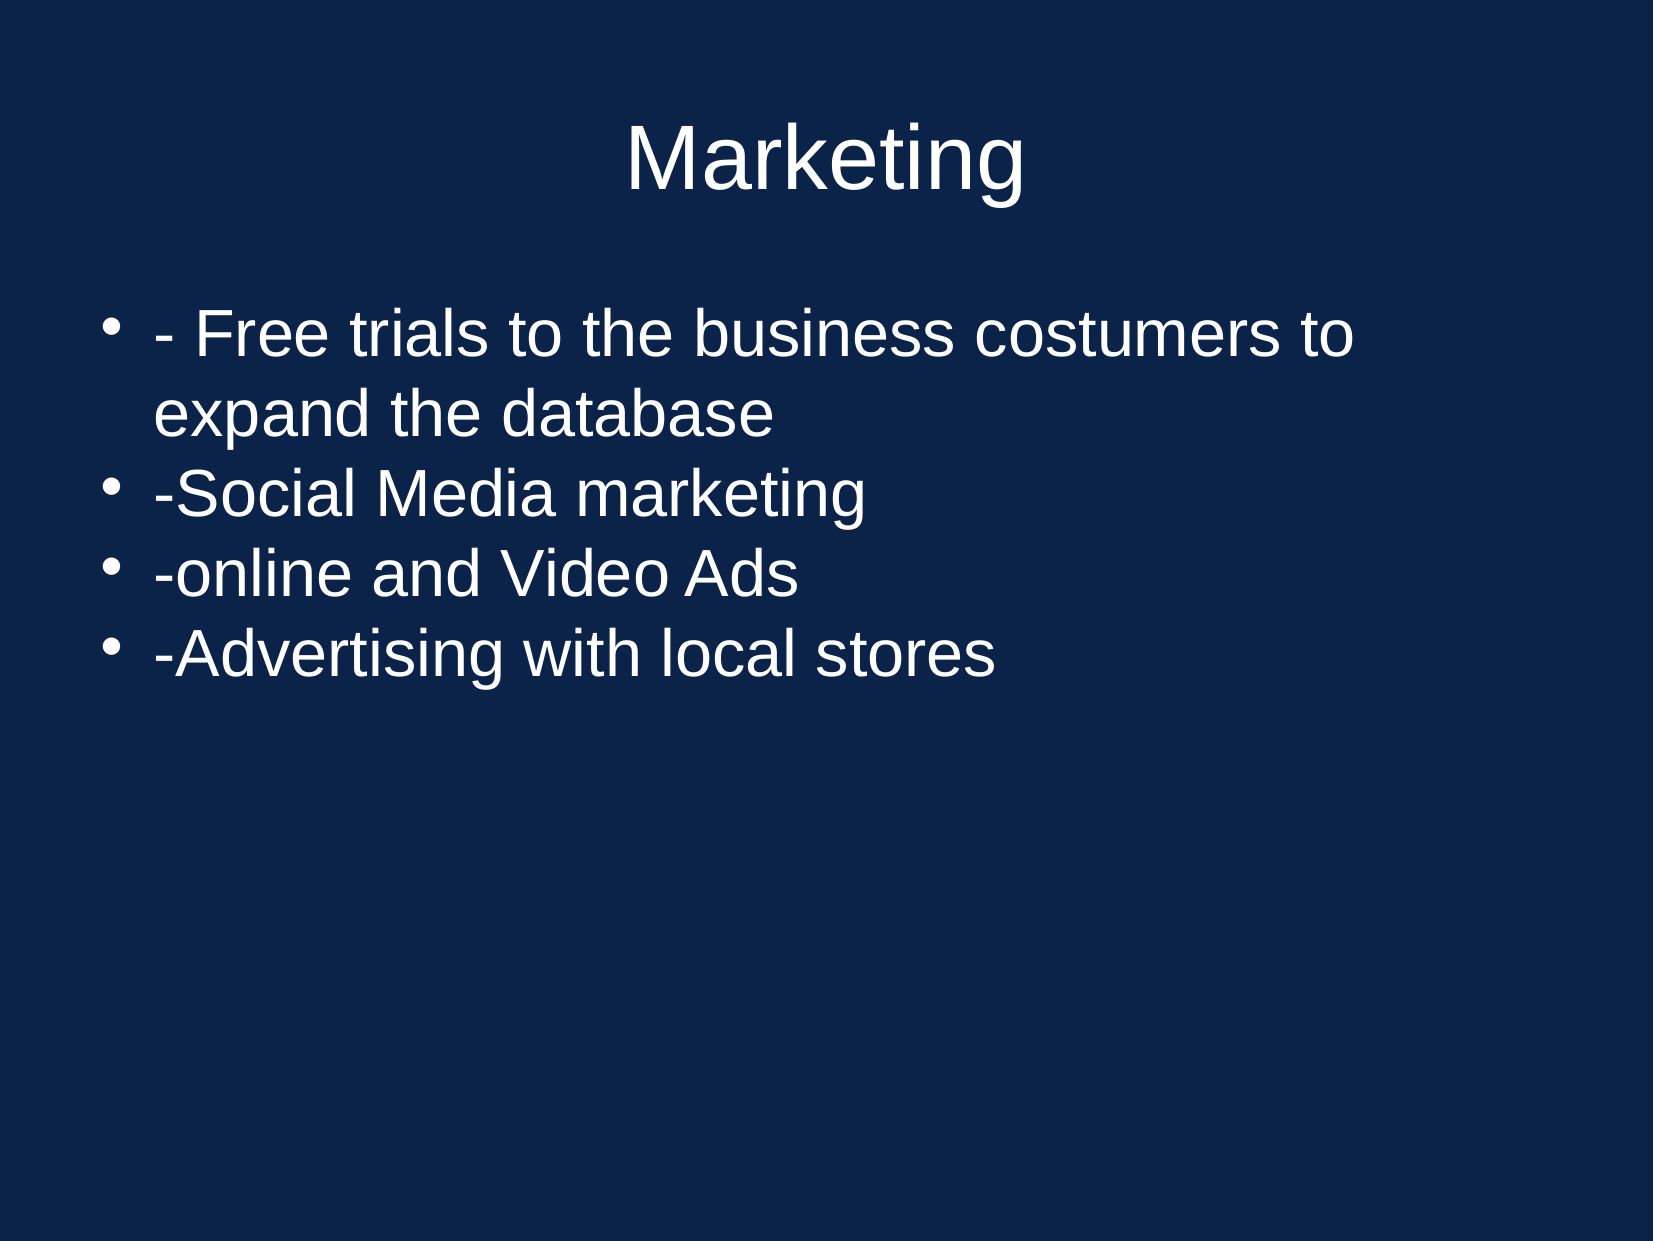

Marketing
- Free trials to the business costumers to expand the database
-Social Media marketing
-online and Video Ads
-Advertising with local stores